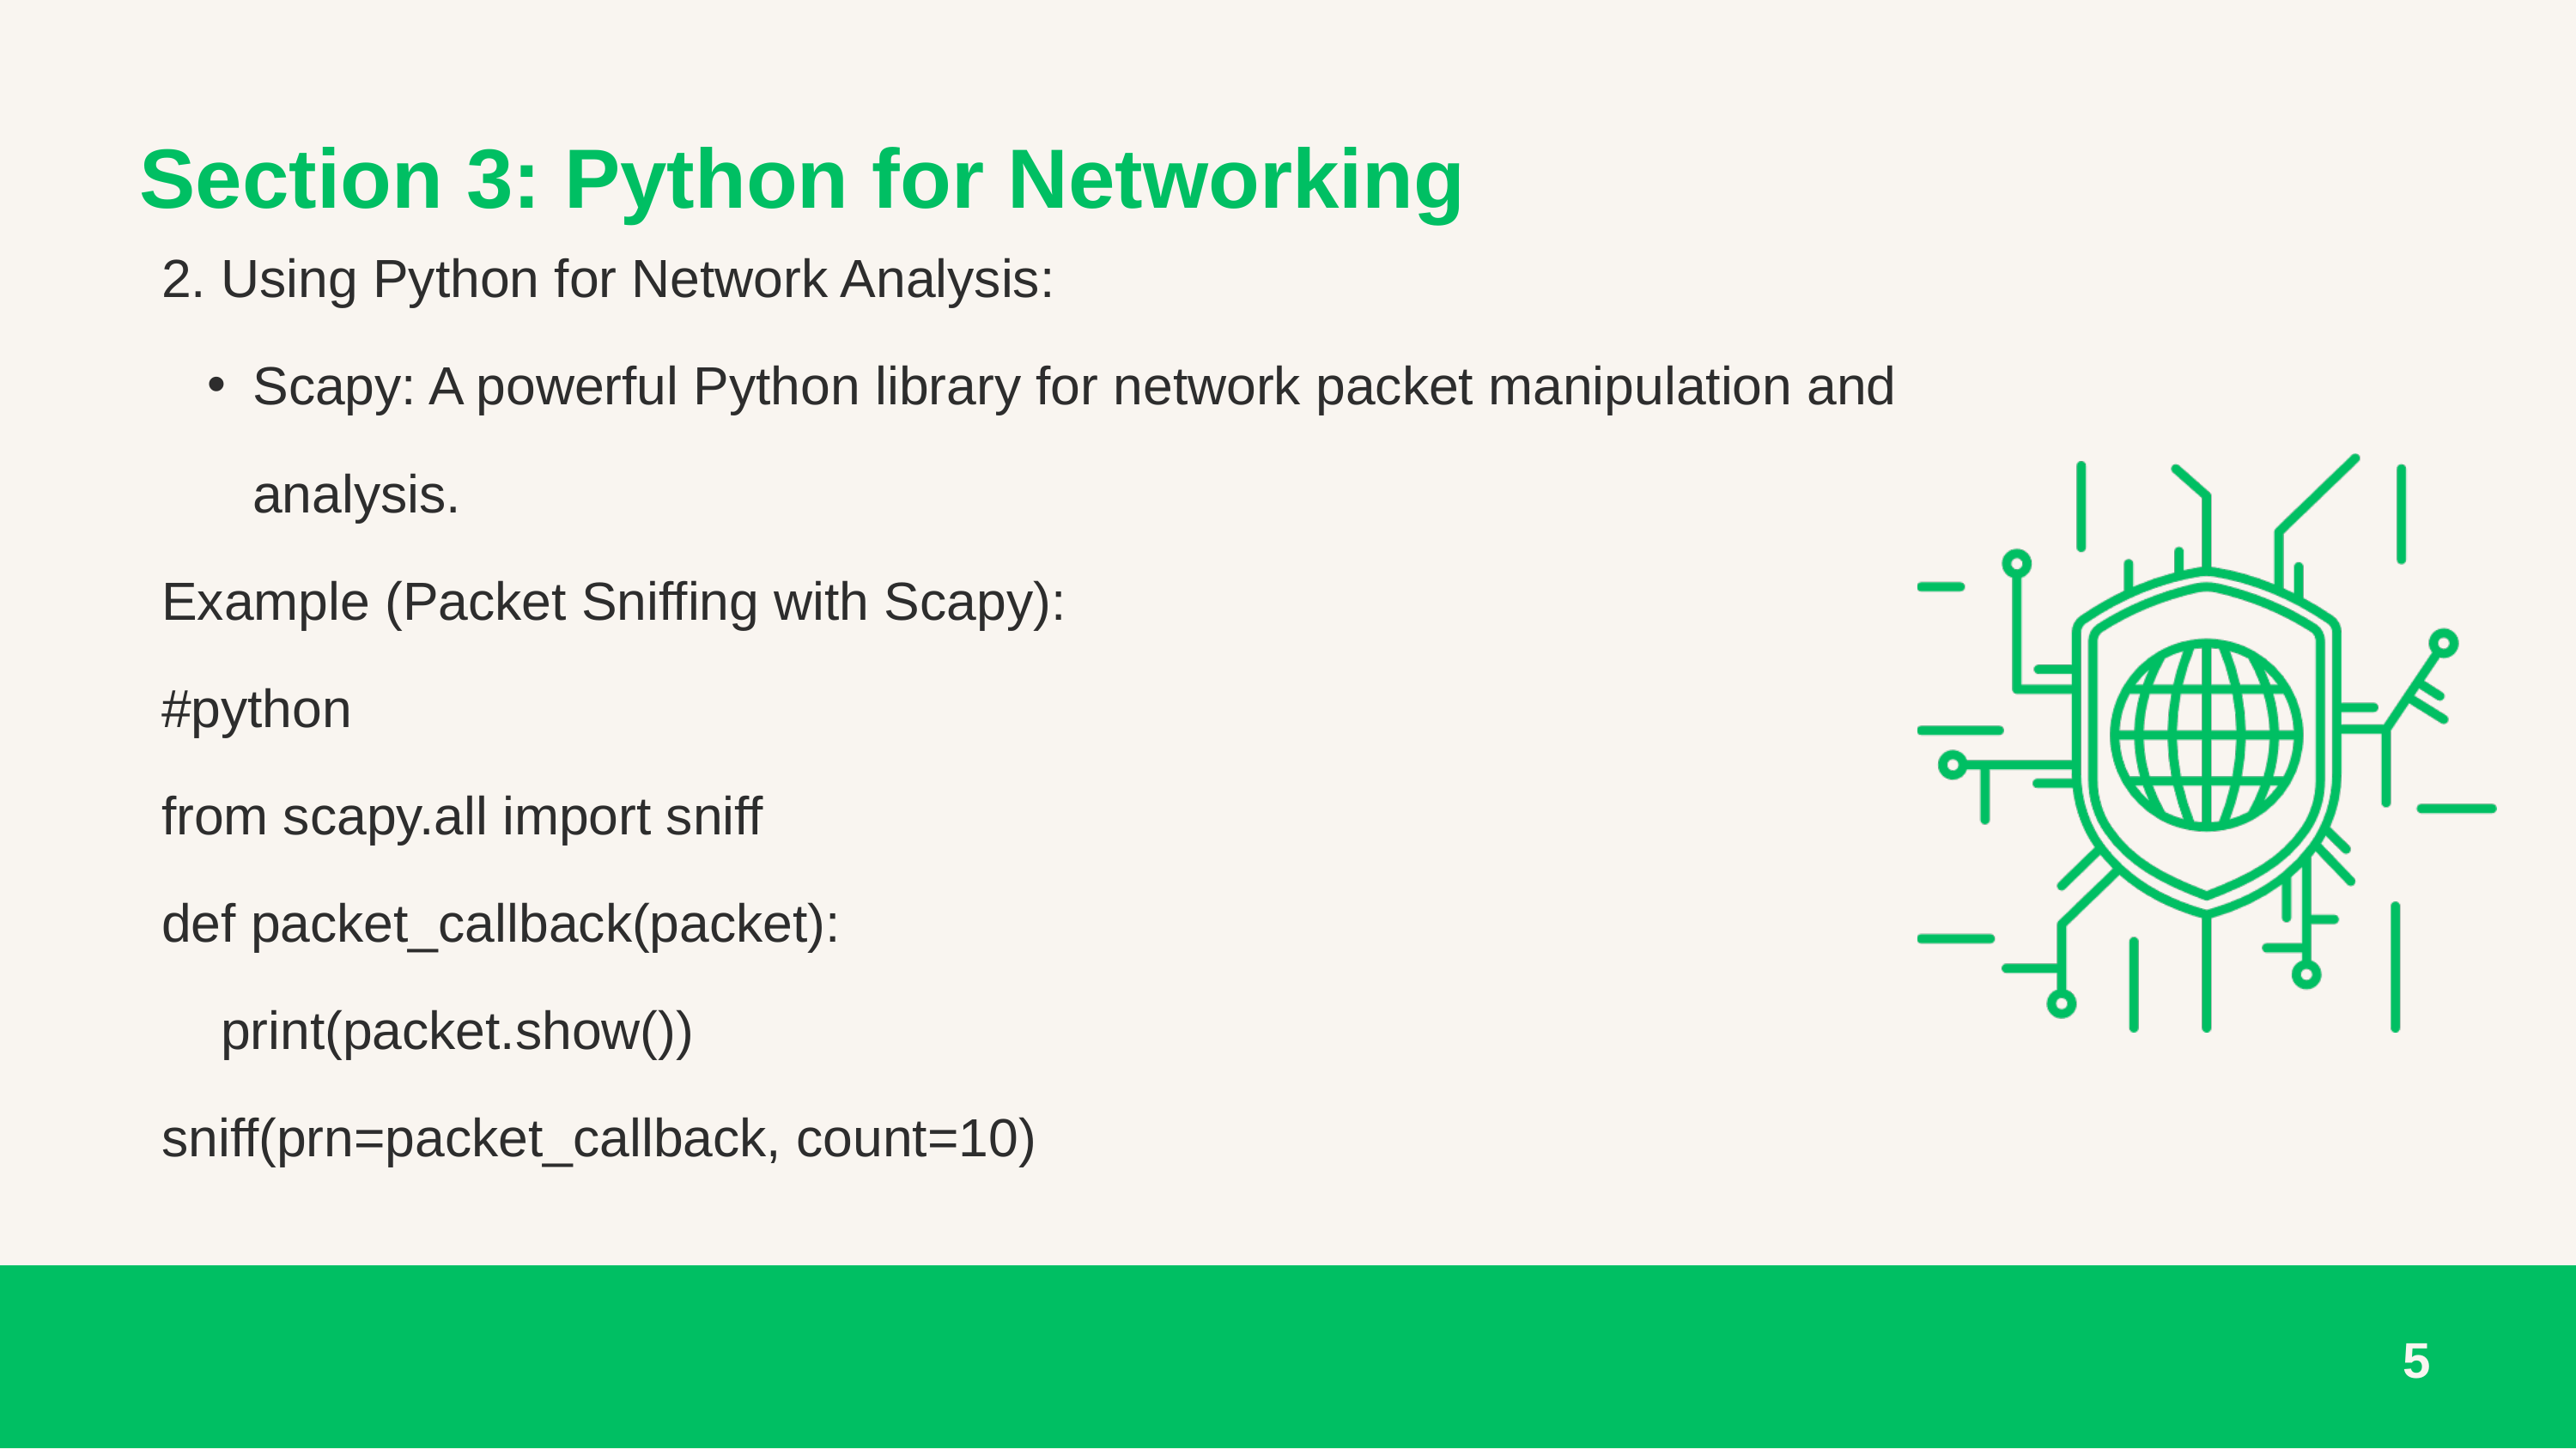

Section 3: Python for Networking
2. Using Python for Network Analysis:
Scapy: A powerful Python library for network packet manipulation and analysis.
Example (Packet Sniffing with Scapy):
#python
from scapy.all import sniff
def packet_callback(packet):
    print(packet.show())
sniff(prn=packet_callback, count=10)

5